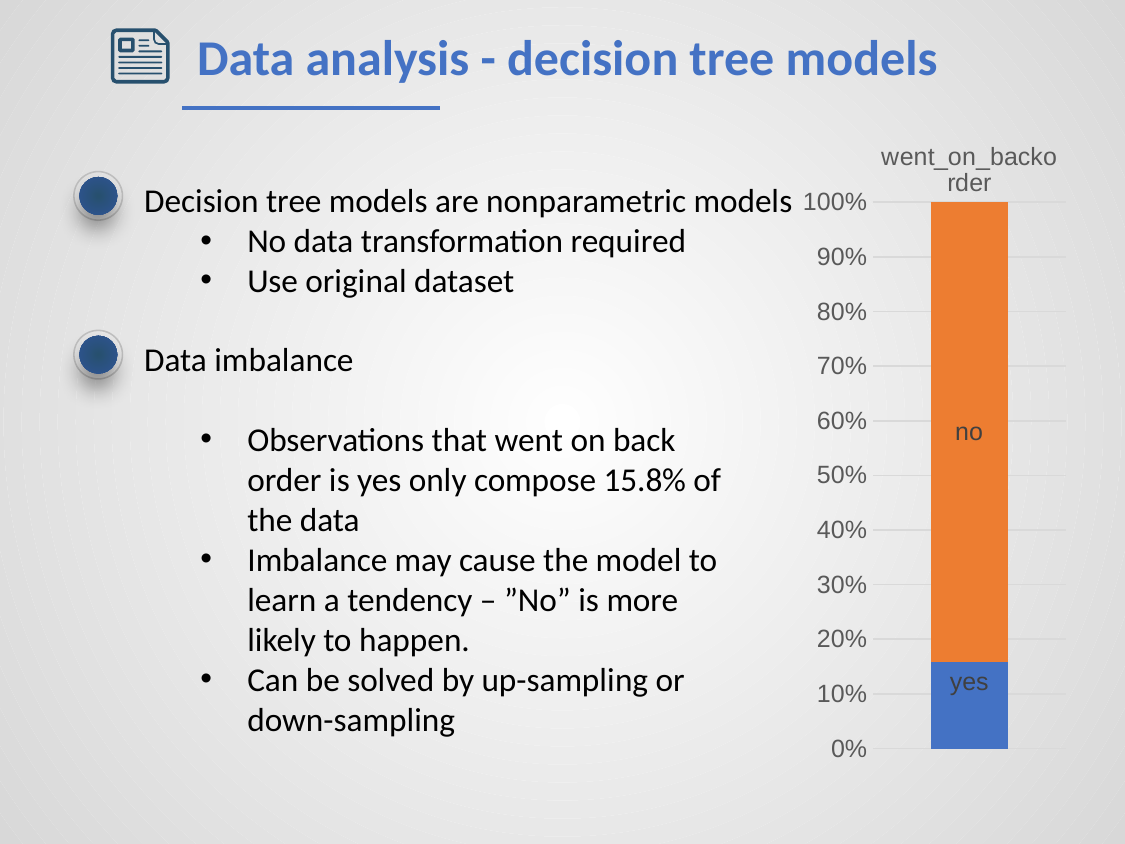

Data analysis - decision tree models

### Chart

| Category | yes | no |
|---|---|---|
| went_on_backorder | 9295.0 | 49624.0 |

Decision tree models are nonparametric models
No data transformation required
Use original dataset

Data imbalance

Observations that went on back order is yes only compose 15.8% of the data
Imbalance may cause the model to learn a tendency – ”No” is more likely to happen.
Can be solved by up-sampling or down-sampling